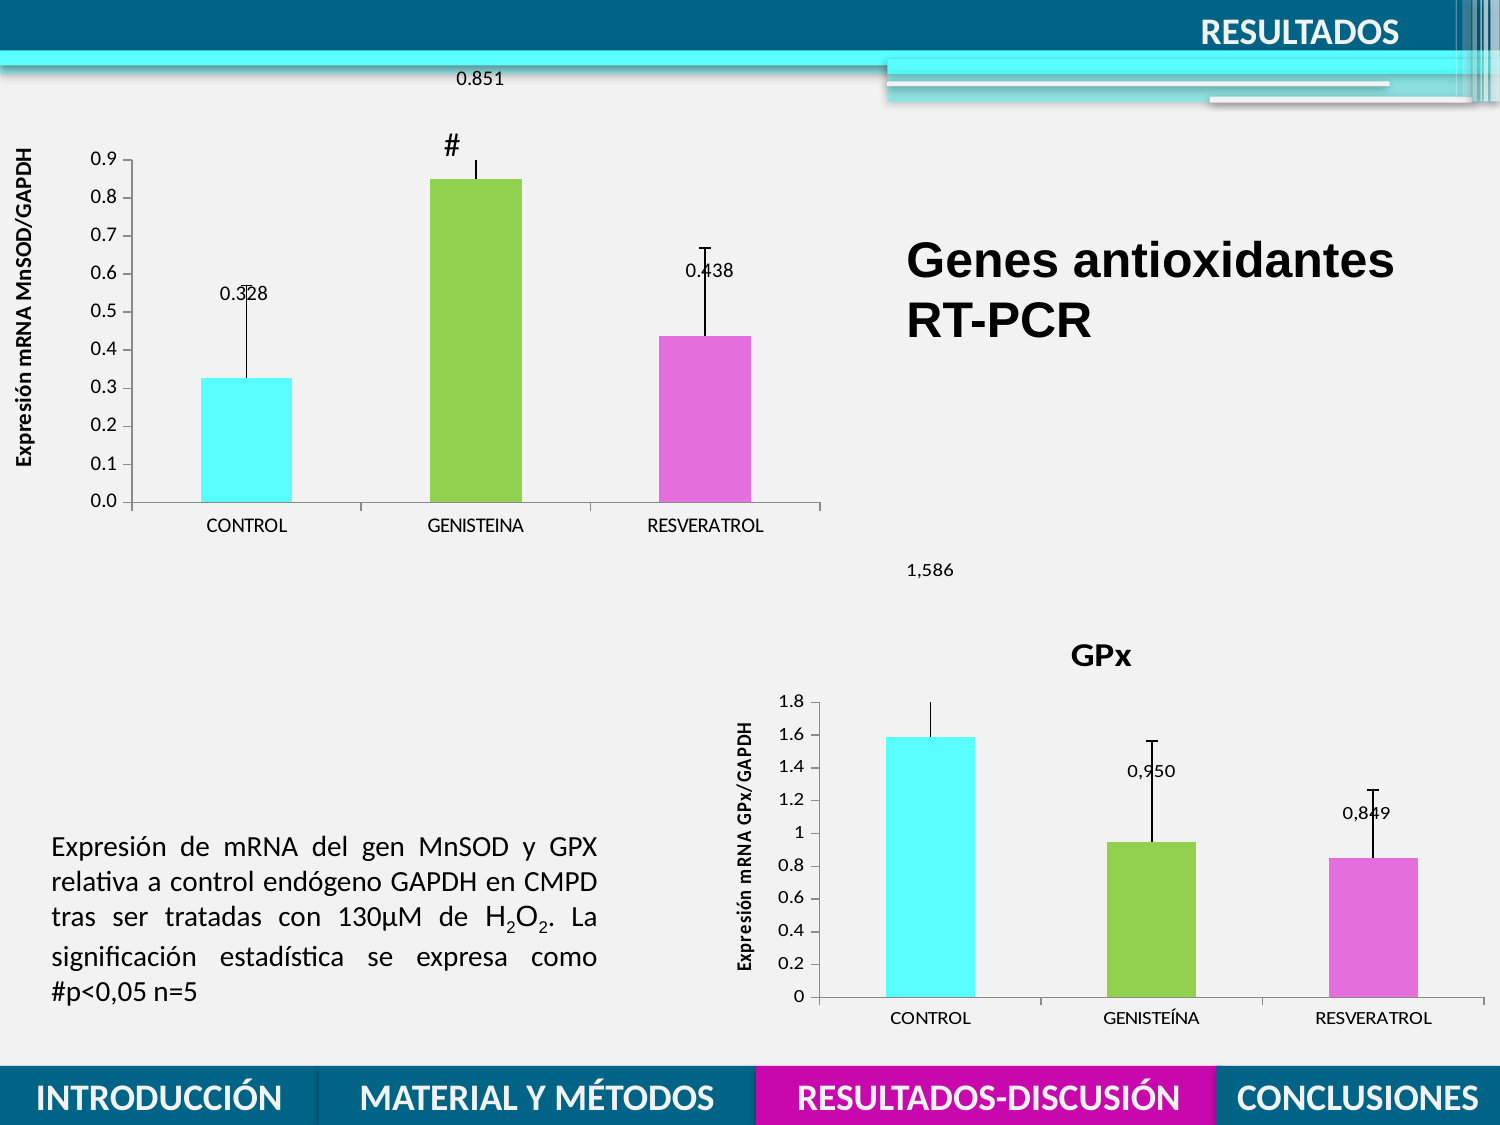

# RESULTADOS

### Chart

| Category |  |
|---|---|
| CONTROL | 0.32776826817202626 |
| GENISTEINA | 0.8512667113299539 |
| RESVERATROL | 0.43825974459201034 |
Genes antioxidantes
RT-PCR

### Chart: GPx

| Category |  |
|---|---|
| CONTROL | 1.5866282812652144 |
| GENISTEÍNA | 0.950323614436815 |
| RESVERATROL | 0.8494930278234396 |
Expresión de mRNA del gen MnSOD y GPX relativa a control endógeno GAPDH en CMPD tras ser tratadas con 130µM de H2O2. La significación estadística se expresa como #p<0,05 n=5
INTRODUCCIÓN
MATERIAL Y MÉTODOS
RESULTADOS-DISCUSIÓN
CONCLUSIONES